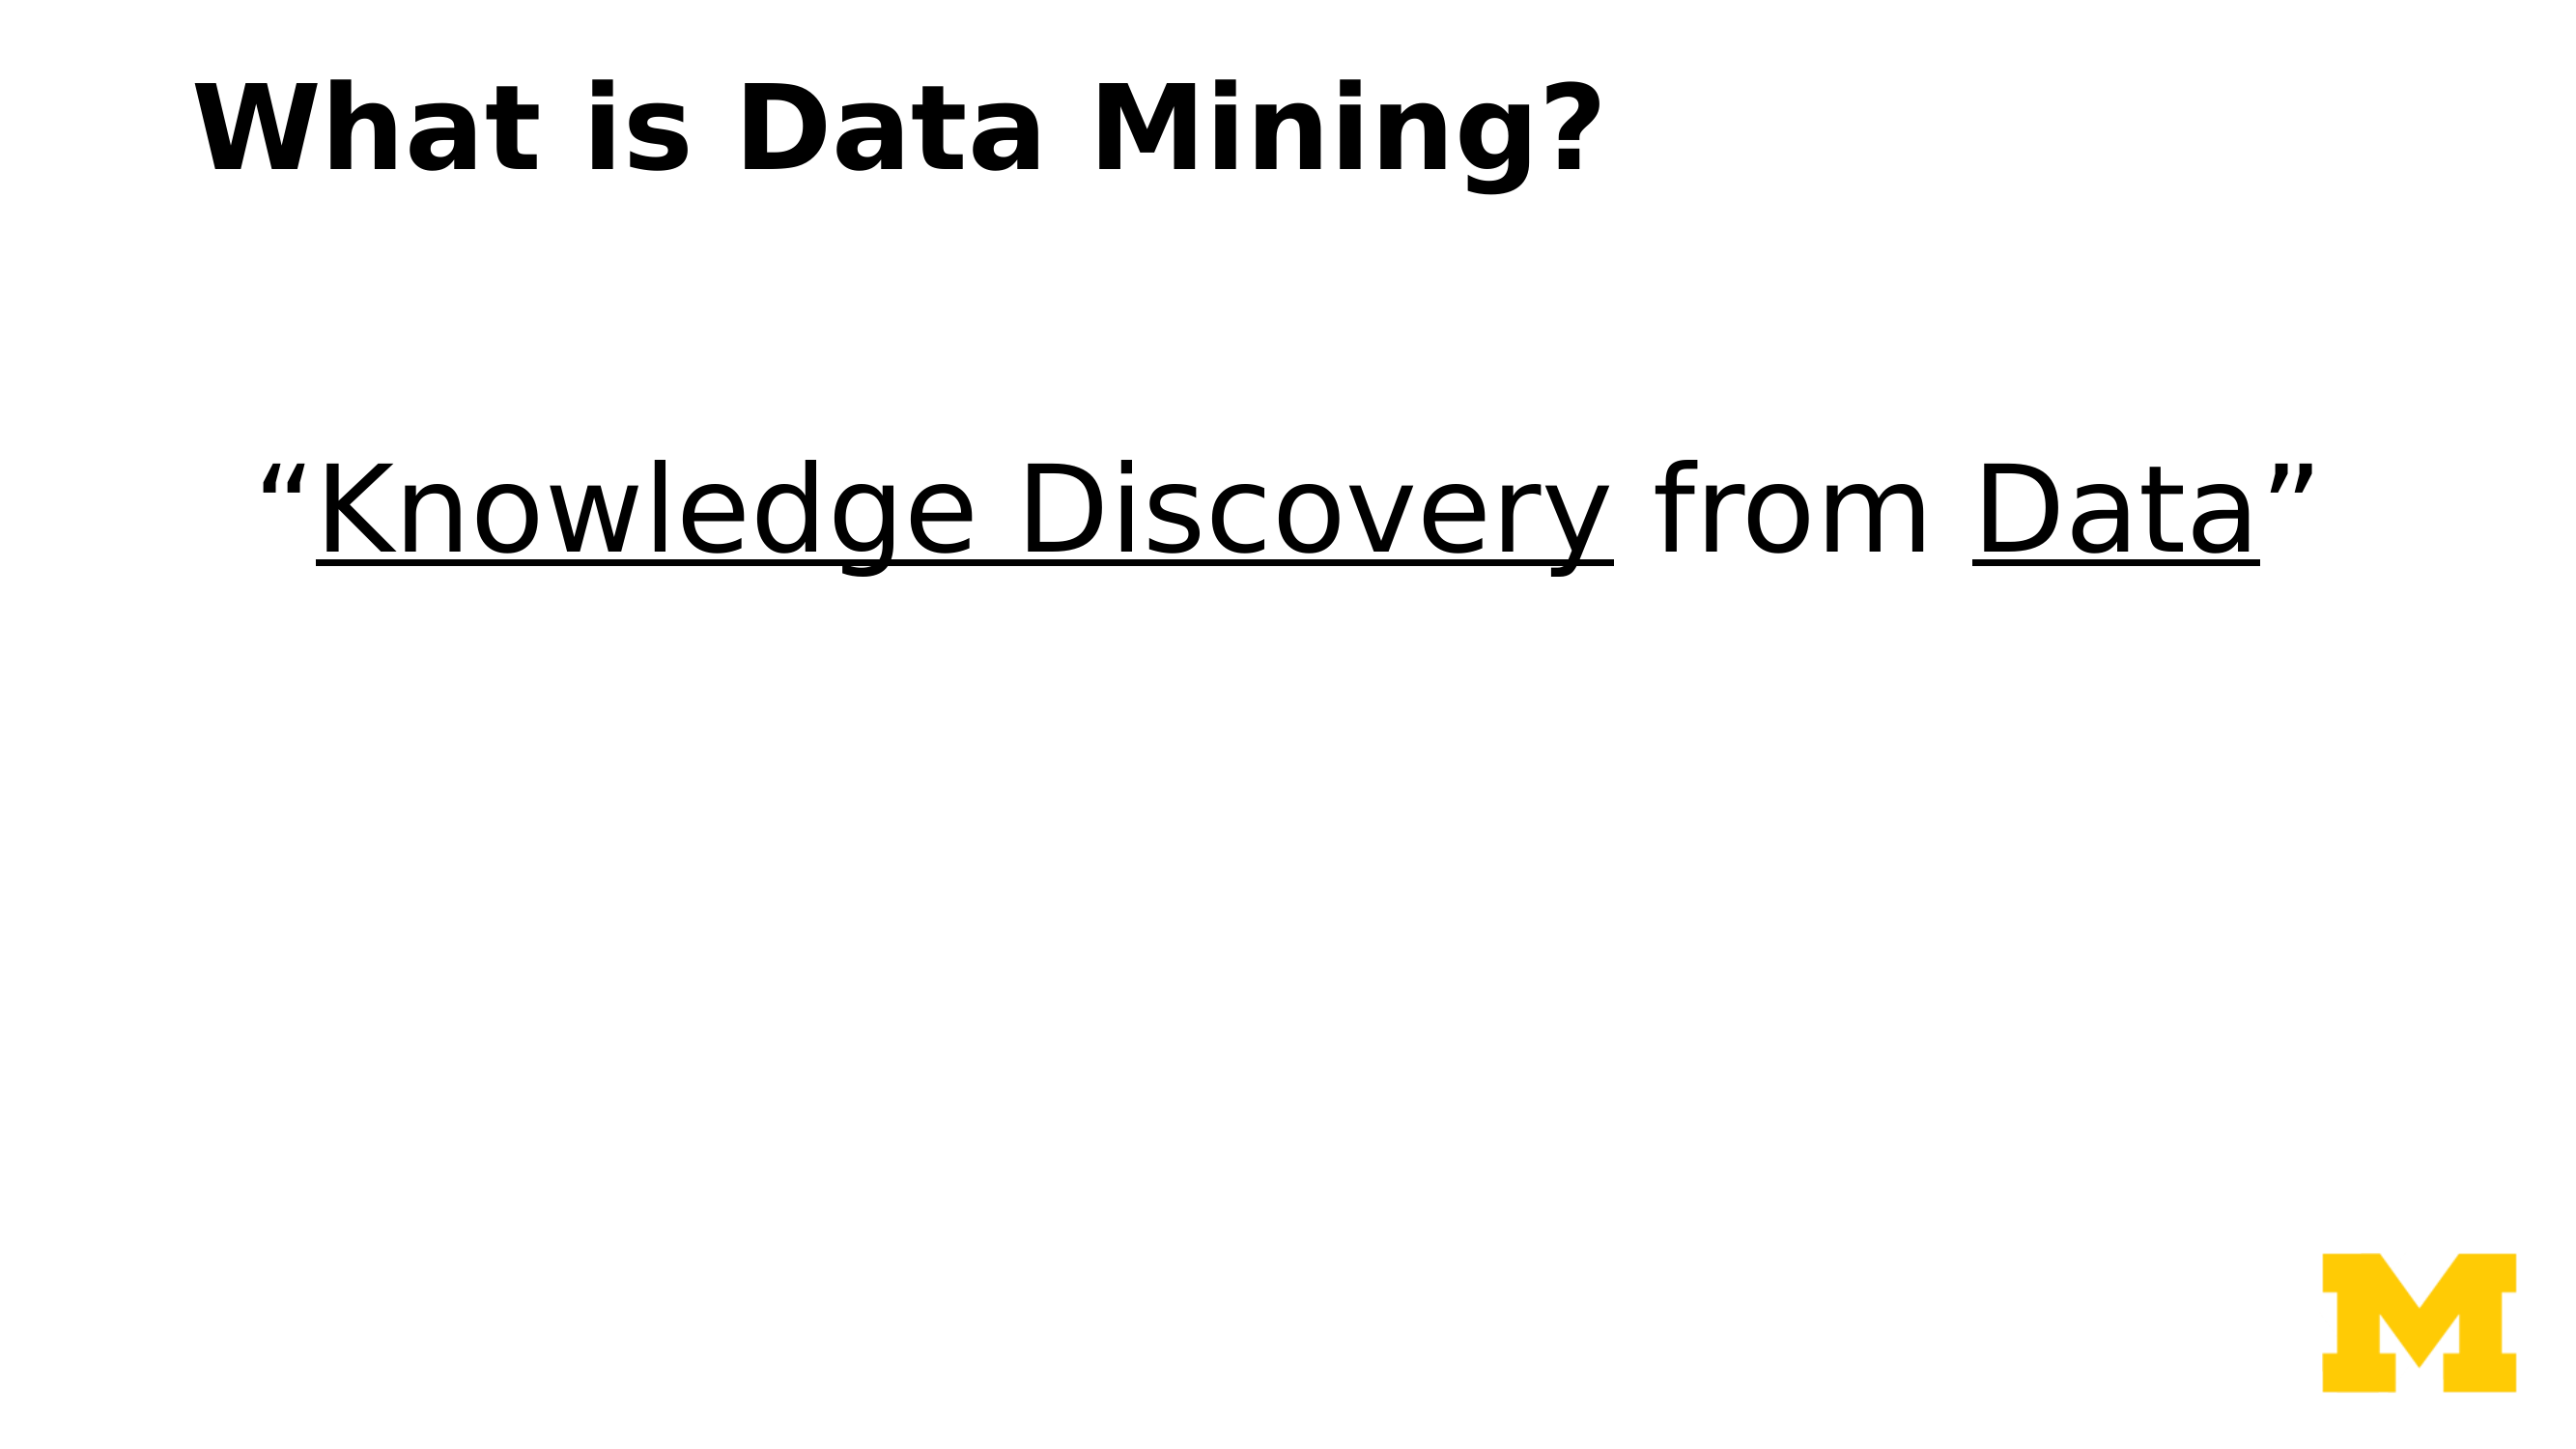

# What is Data Mining?

“Knowledge Discovery from Data”